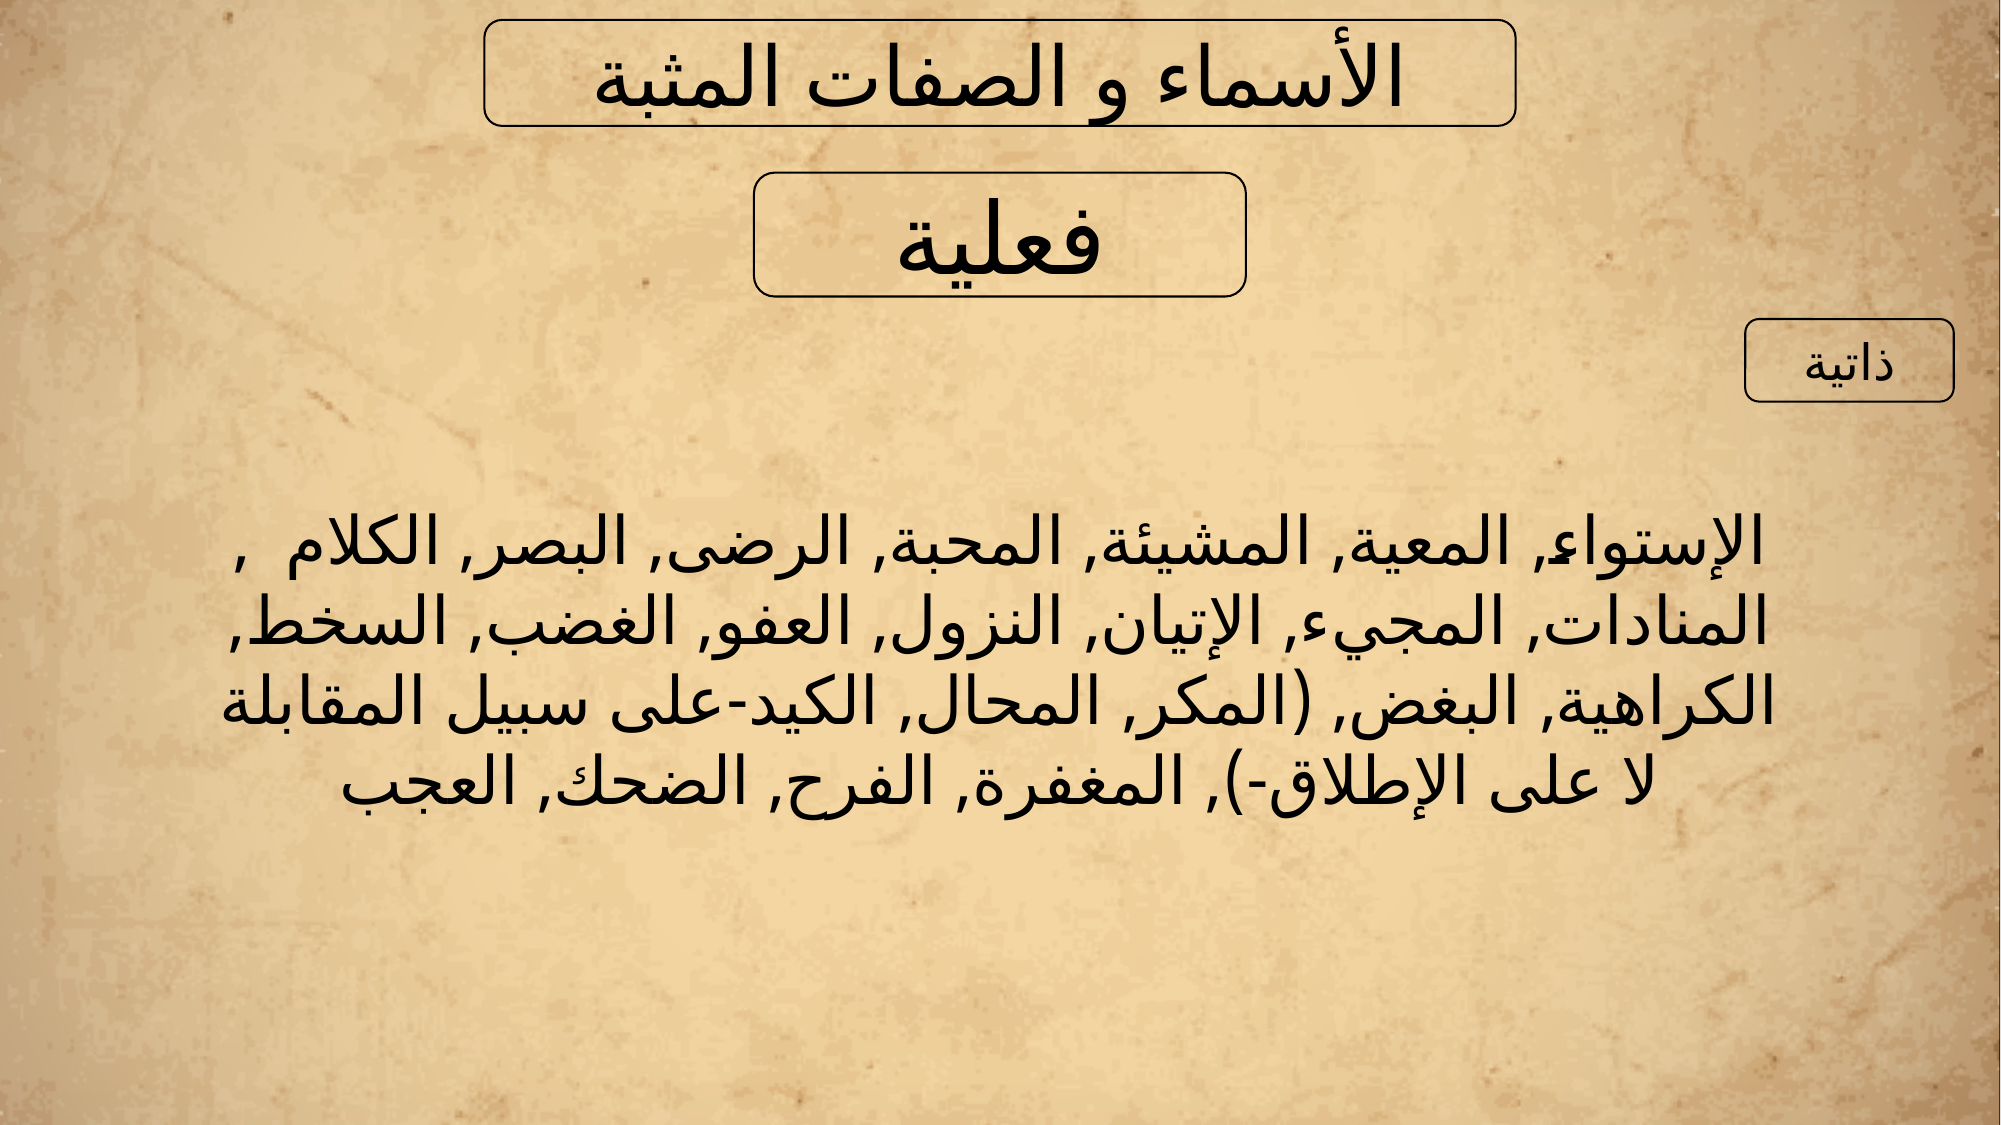

الأسماء و الصفات المنفية
إثبات الأسماء و الصفات باعتبار ثبوتها
الأسماء و الصفات المثبة
فعلية
ذاتية
الإستواء, المعية, المشيئة, المحبة, الرضى, البصر, الكلام  , المنادات, المجيء, الإتيان, النزول, العفو, الغضب, السخط, الكراهية, البغض, (المكر, المحال, الكيد-على سبيل المقابلة لا على الإطلاق-), المغفرة, الفرح, الضحك, العجب
خبرية
معنوية
الرحمة, العلو, الفوقية, السمع, البصر, العلم, الخبرة, العزة, الحكمة, المشيئة, الإرادة, القوة, الكلام, الحياة, الملك, الحمد, التبارك, القدرة, الرحمة, الوجه, اليد, العين, الرجل, القدم
الند, الكفو, السمى, الولد, الشريك, الولي من الذل, الموت
العلو, الفوقية, البصر, العلم, الخبرة, العزة, الحكمة, المشيئة, البصر, القوة, الكلام, الحي, الأحدية, الملك, الحمد, التبارك, القدرة, الرحمة, العفو
الوجه, اليد, العين, الرجل, القدم